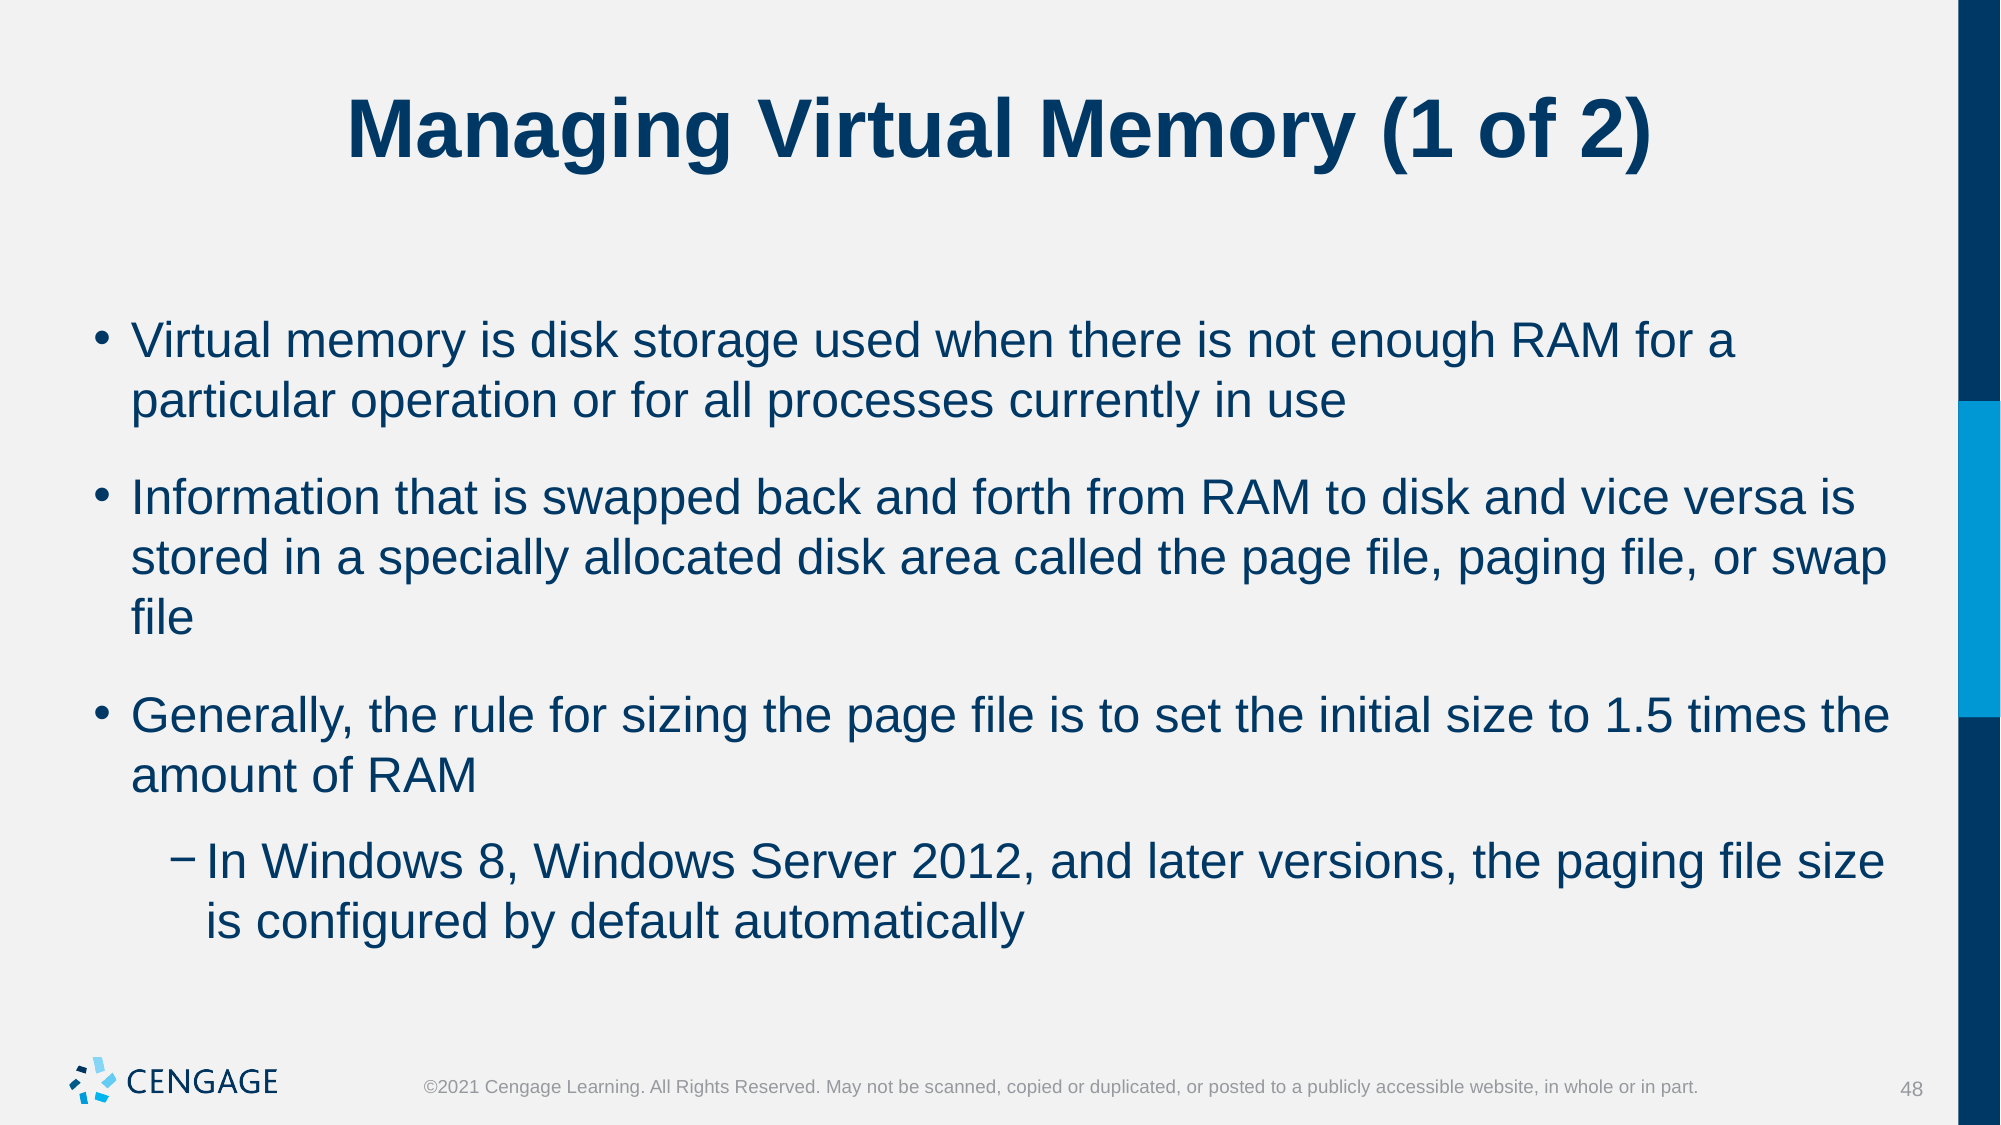

# Managing Virtual Memory (1 of 2)
Virtual memory is disk storage used when there is not enough RAM for a particular operation or for all processes currently in use
Information that is swapped back and forth from RAM to disk and vice versa is stored in a specially allocated disk area called the page file, paging file, or swap file
Generally, the rule for sizing the page file is to set the initial size to 1.5 times the amount of RAM
In Windows 8, Windows Server 2012, and later versions, the paging file size is configured by default automatically